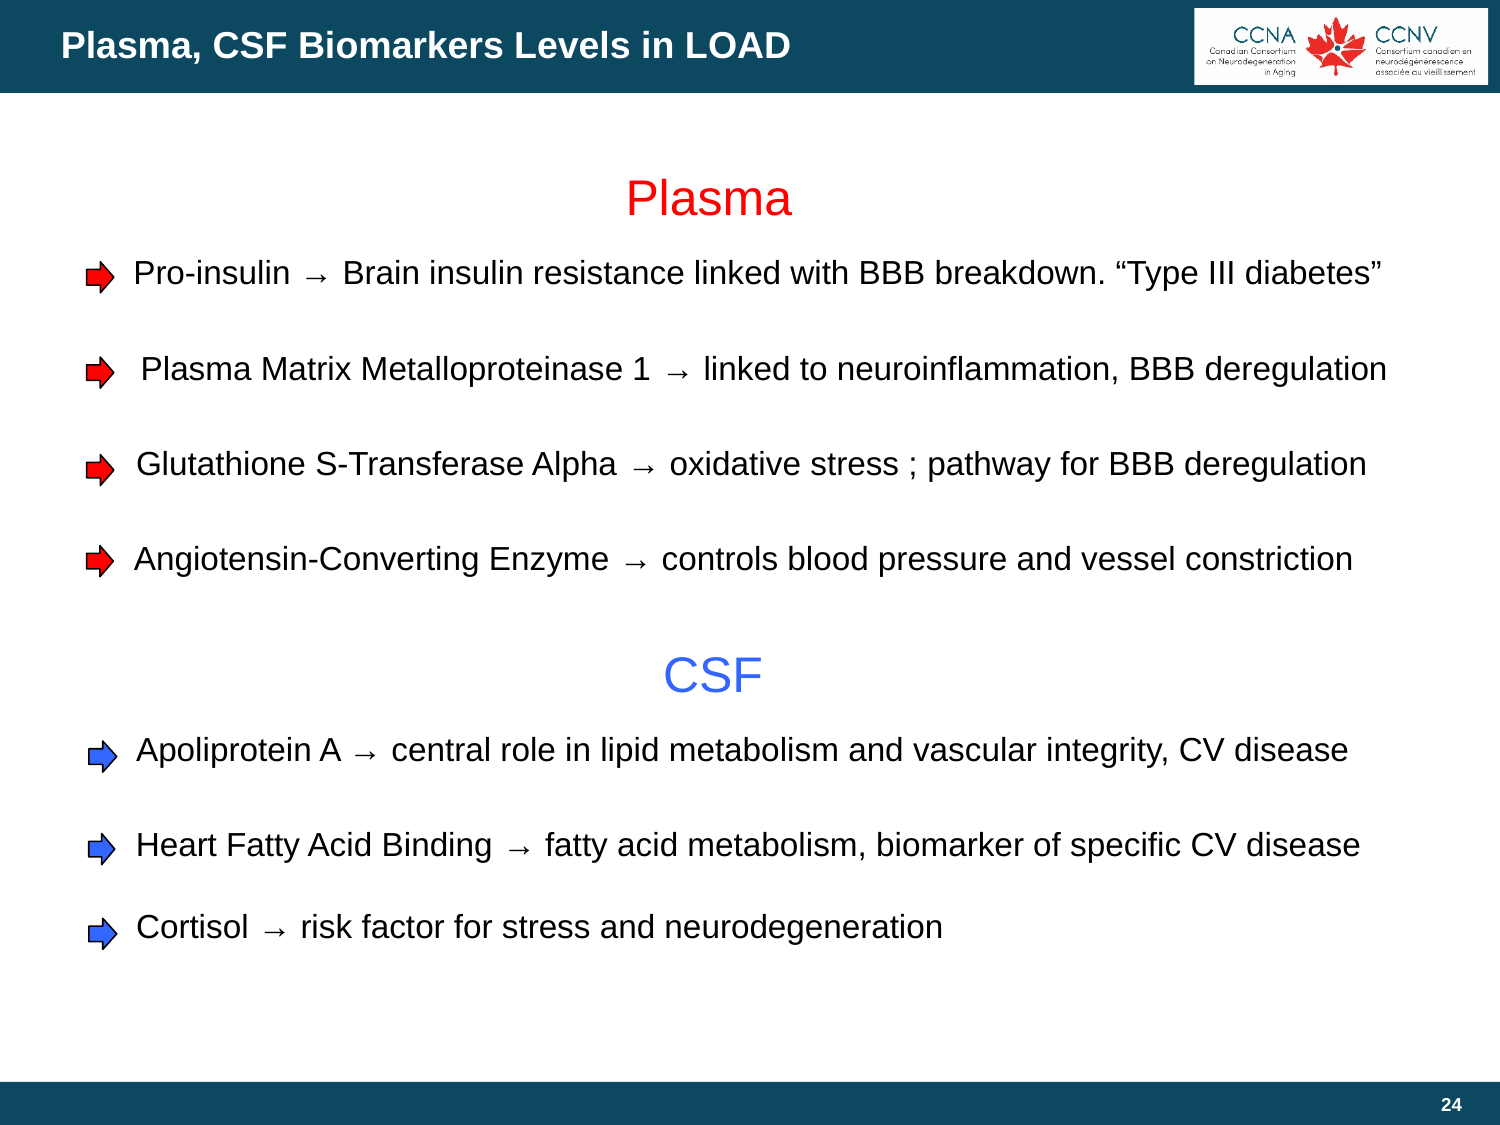

# Plasma, CSF Biomarkers Levels in LOAD
Plasma
Pro-insulin → Brain insulin resistance linked with BBB breakdown. “Type III diabetes”

Plasma Matrix Metalloproteinase 1 → linked to neuroinflammation, BBB deregulation

Glutathione S-Transferase Alpha → oxidative stress ; pathway for BBB deregulation

Angiotensin-Converting Enzyme → controls blood pressure and vessel constriction

CSF
Apoliprotein A → central role in lipid metabolism and vascular integrity, CV disease

Heart Fatty Acid Binding → fatty acid metabolism, biomarker of specific CV disease

Cortisol → risk factor for stress and neurodegeneration

24